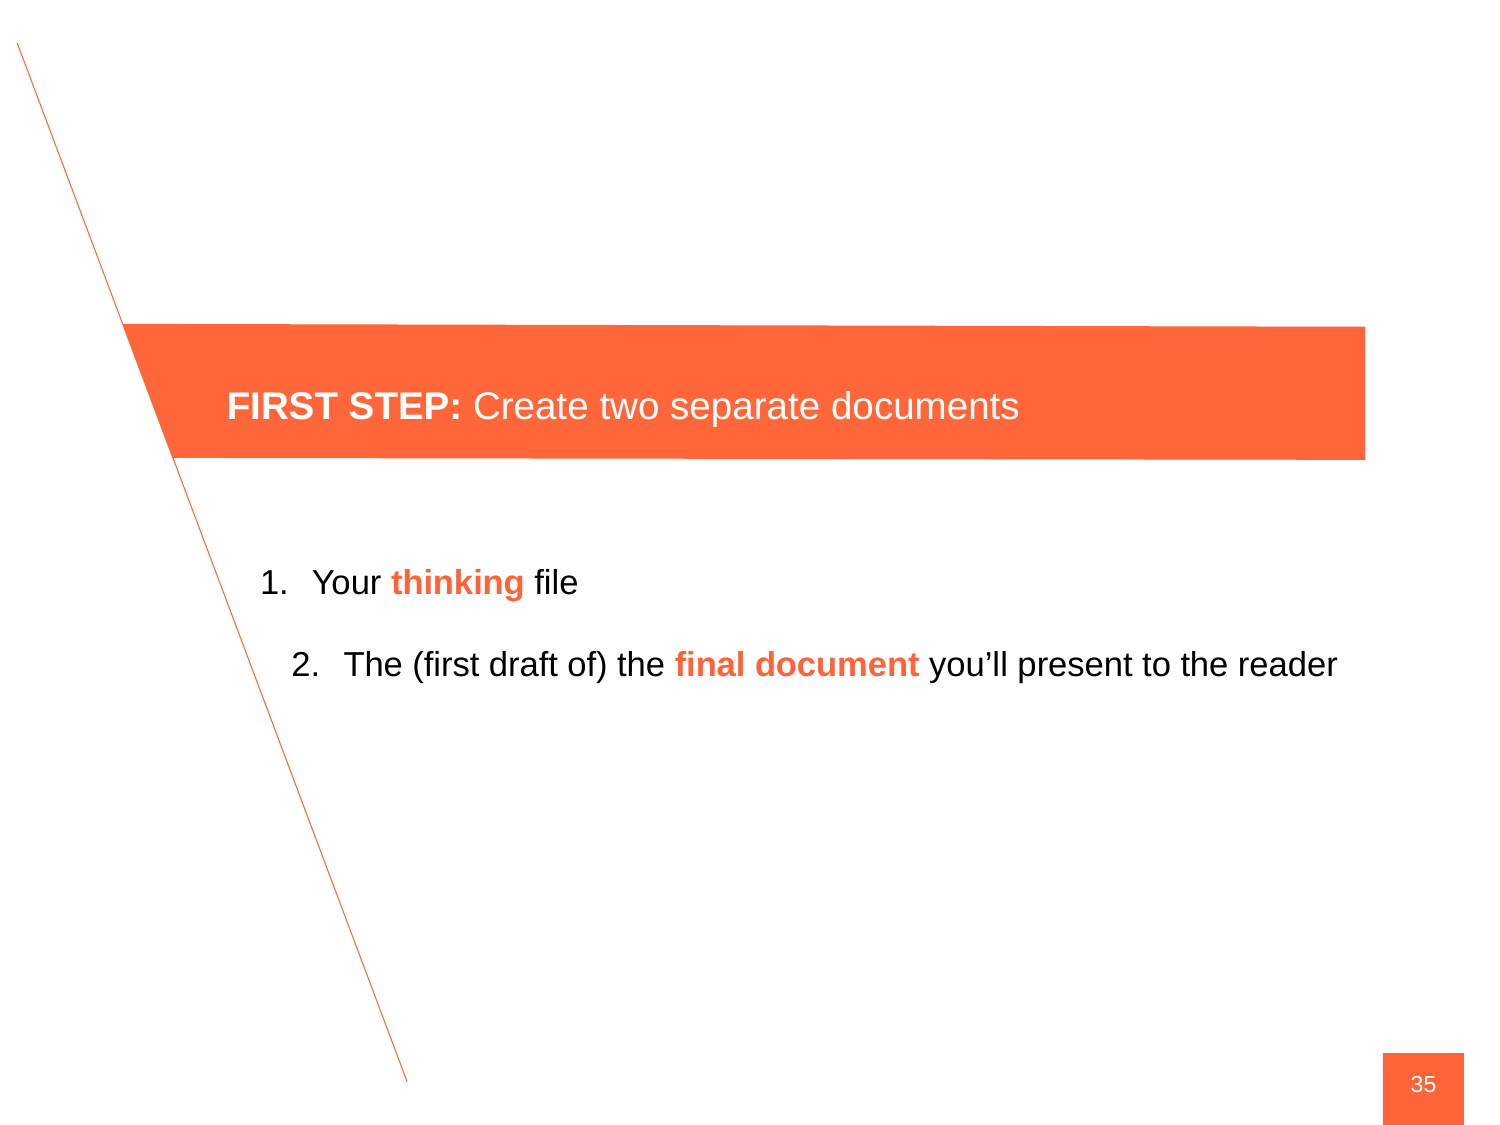

FIRST STEP: Create two separate documents

Your thinking file
The (first draft of) the final document you’ll present to the reader